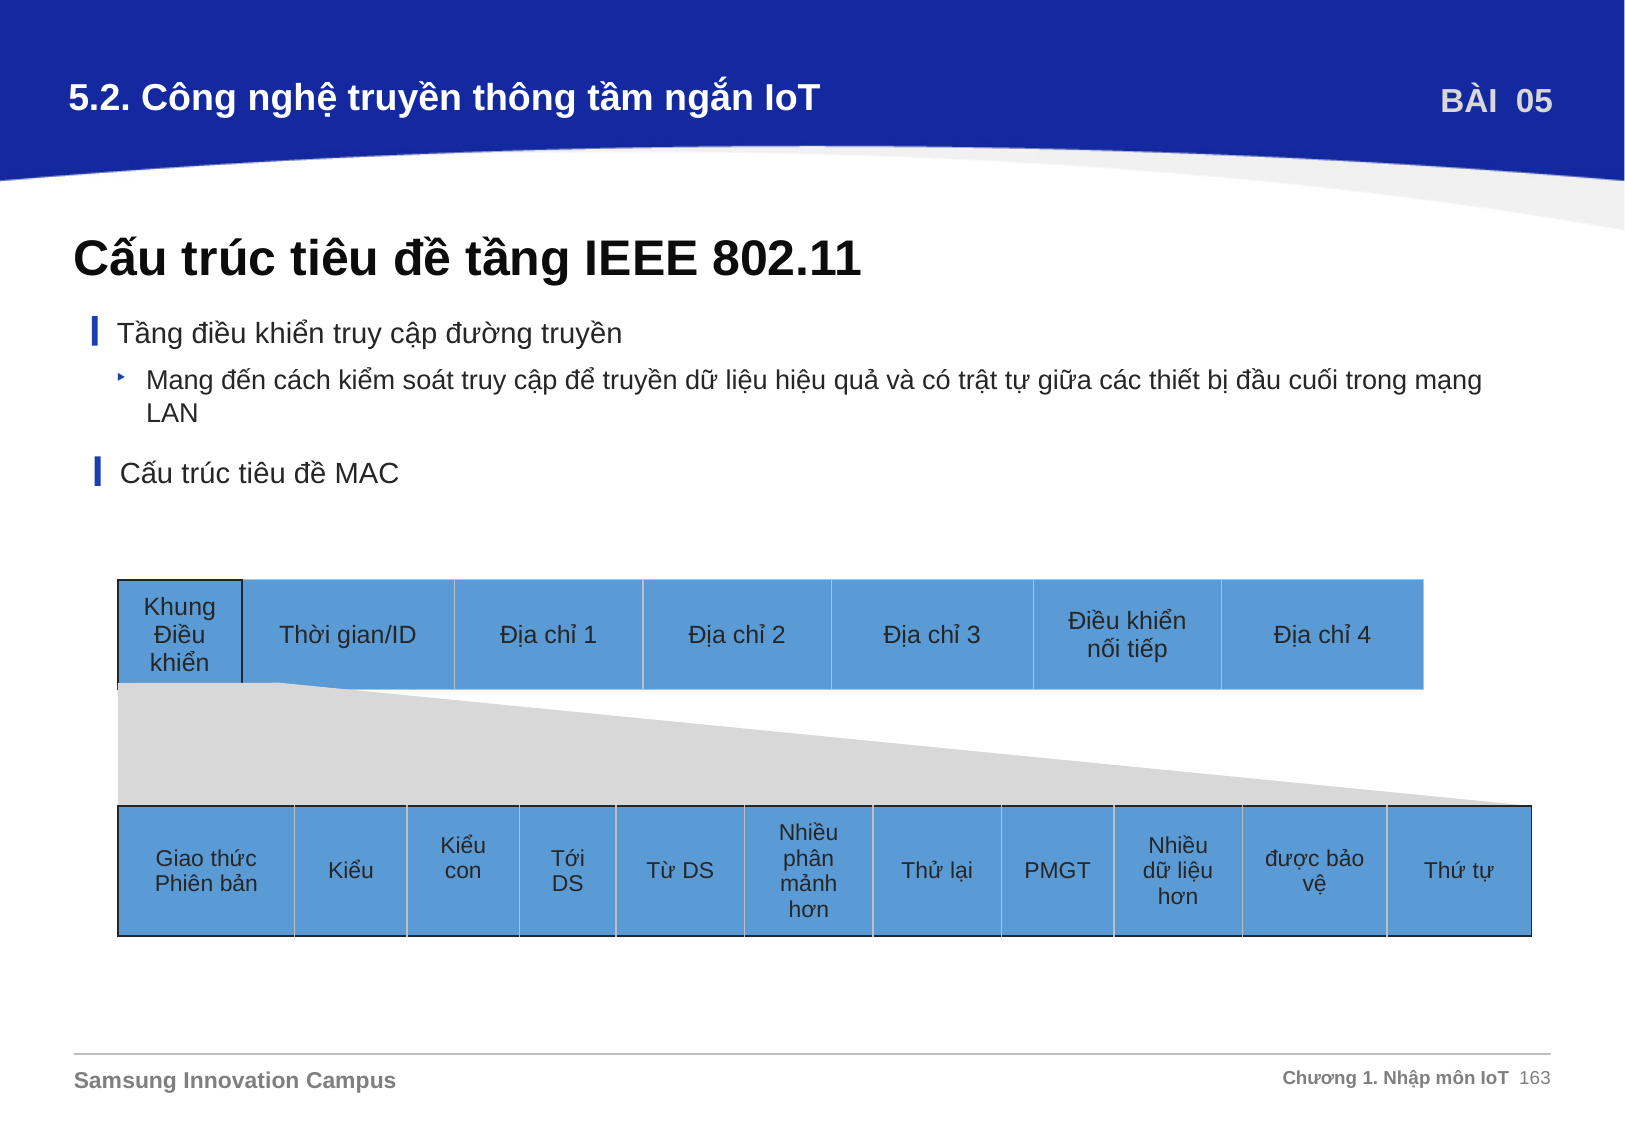

5.2. Công nghệ truyền thông tầm ngắn IoT
BÀI  05
Cấu trúc tiêu đề tầng IEEE 802.11
Tầng điều khiển truy cập đường truyền

Mang đến cách kiểm soát truy cập để truyền dữ liệu hiệu quả và có trật tự giữa các thiết bị đầu cuối trong mạng LAN
Cấu trúc tiêu đề MAC

| Khung Điều khiển | Thời gian/ID | Địa chỉ 1 | Địa chỉ 2 | Địa chỉ 3 | Điều khiển nối tiếp | Địa chỉ 4 |
| --- | --- | --- | --- | --- | --- | --- |

| Giao thức Phiên bản | Kiểu | Kiểu con | Tới DS | Từ DS | Nhiều phân mảnh hơn | Thử lại | PMGT | Nhiều dữ liệu hơn | được bảo vệ | Thứ tự |
| --- | --- | --- | --- | --- | --- | --- | --- | --- | --- | --- |